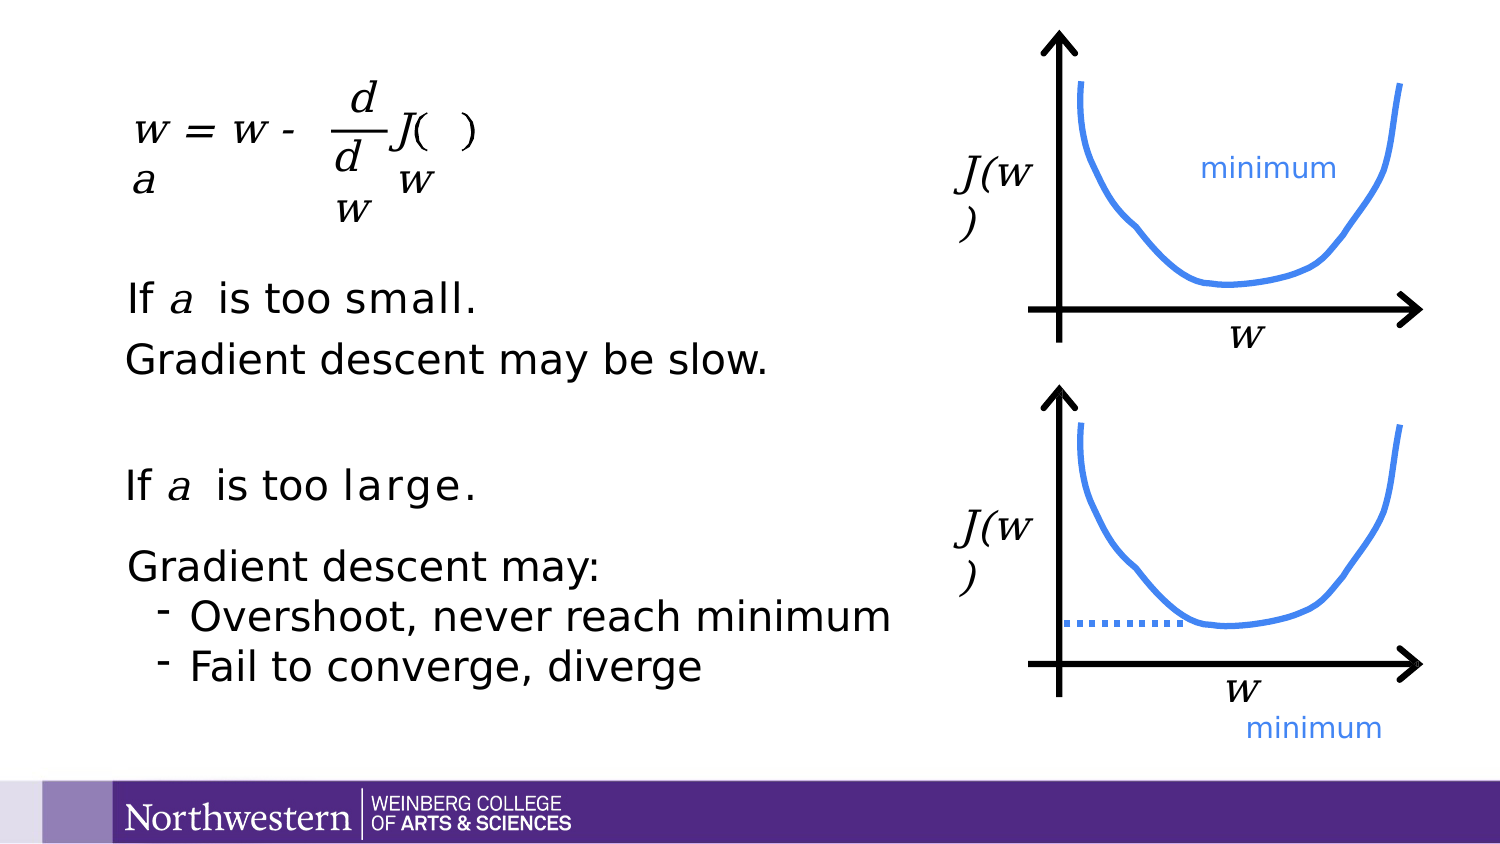

d

# w = w - a
J w

dw

J(w)
minimum
If a is too small.
Gradient descent may be slow.
w

If a is too large.
Gradient descent may:
Overshoot, never reach minimum
Fail to converge, diverge
J(w)
w
minimum